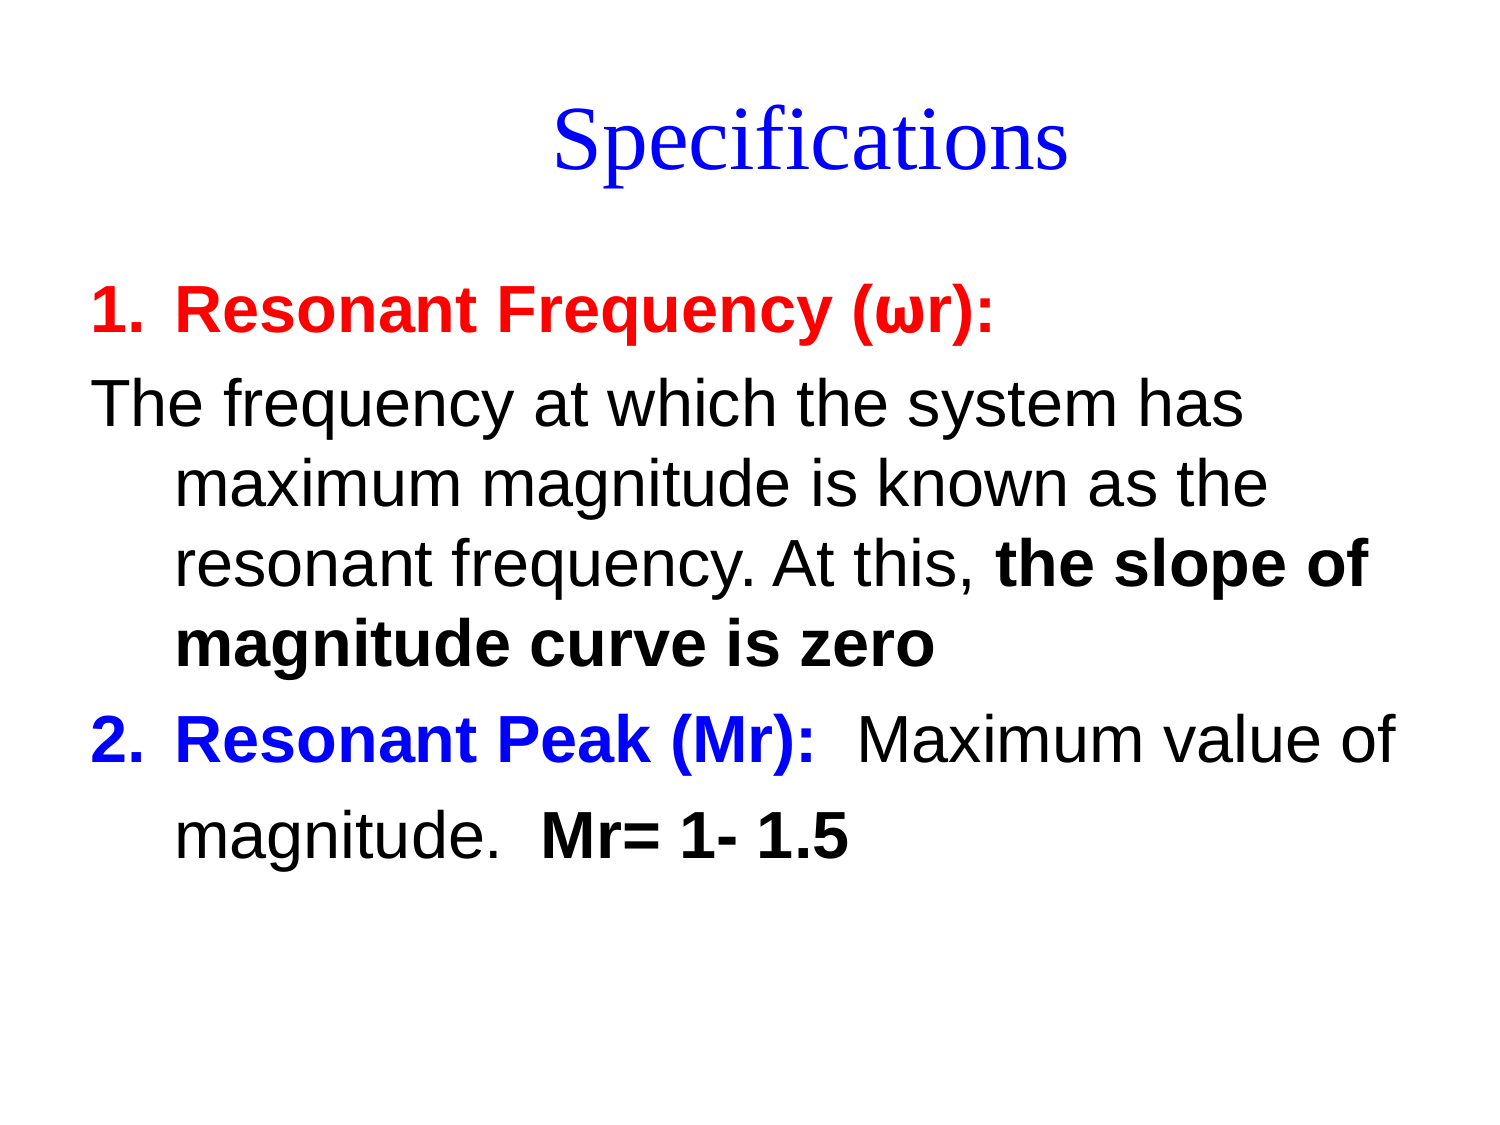

# Specifications
Resonant Frequency (ωr):
The frequency at which the system has  maximum magnitude is known as the  resonant frequency. At this, the slope of  magnitude curve is zero
Resonant Peak (Mr):  Maximum value of magnitude.  Mr= 1- 1.5